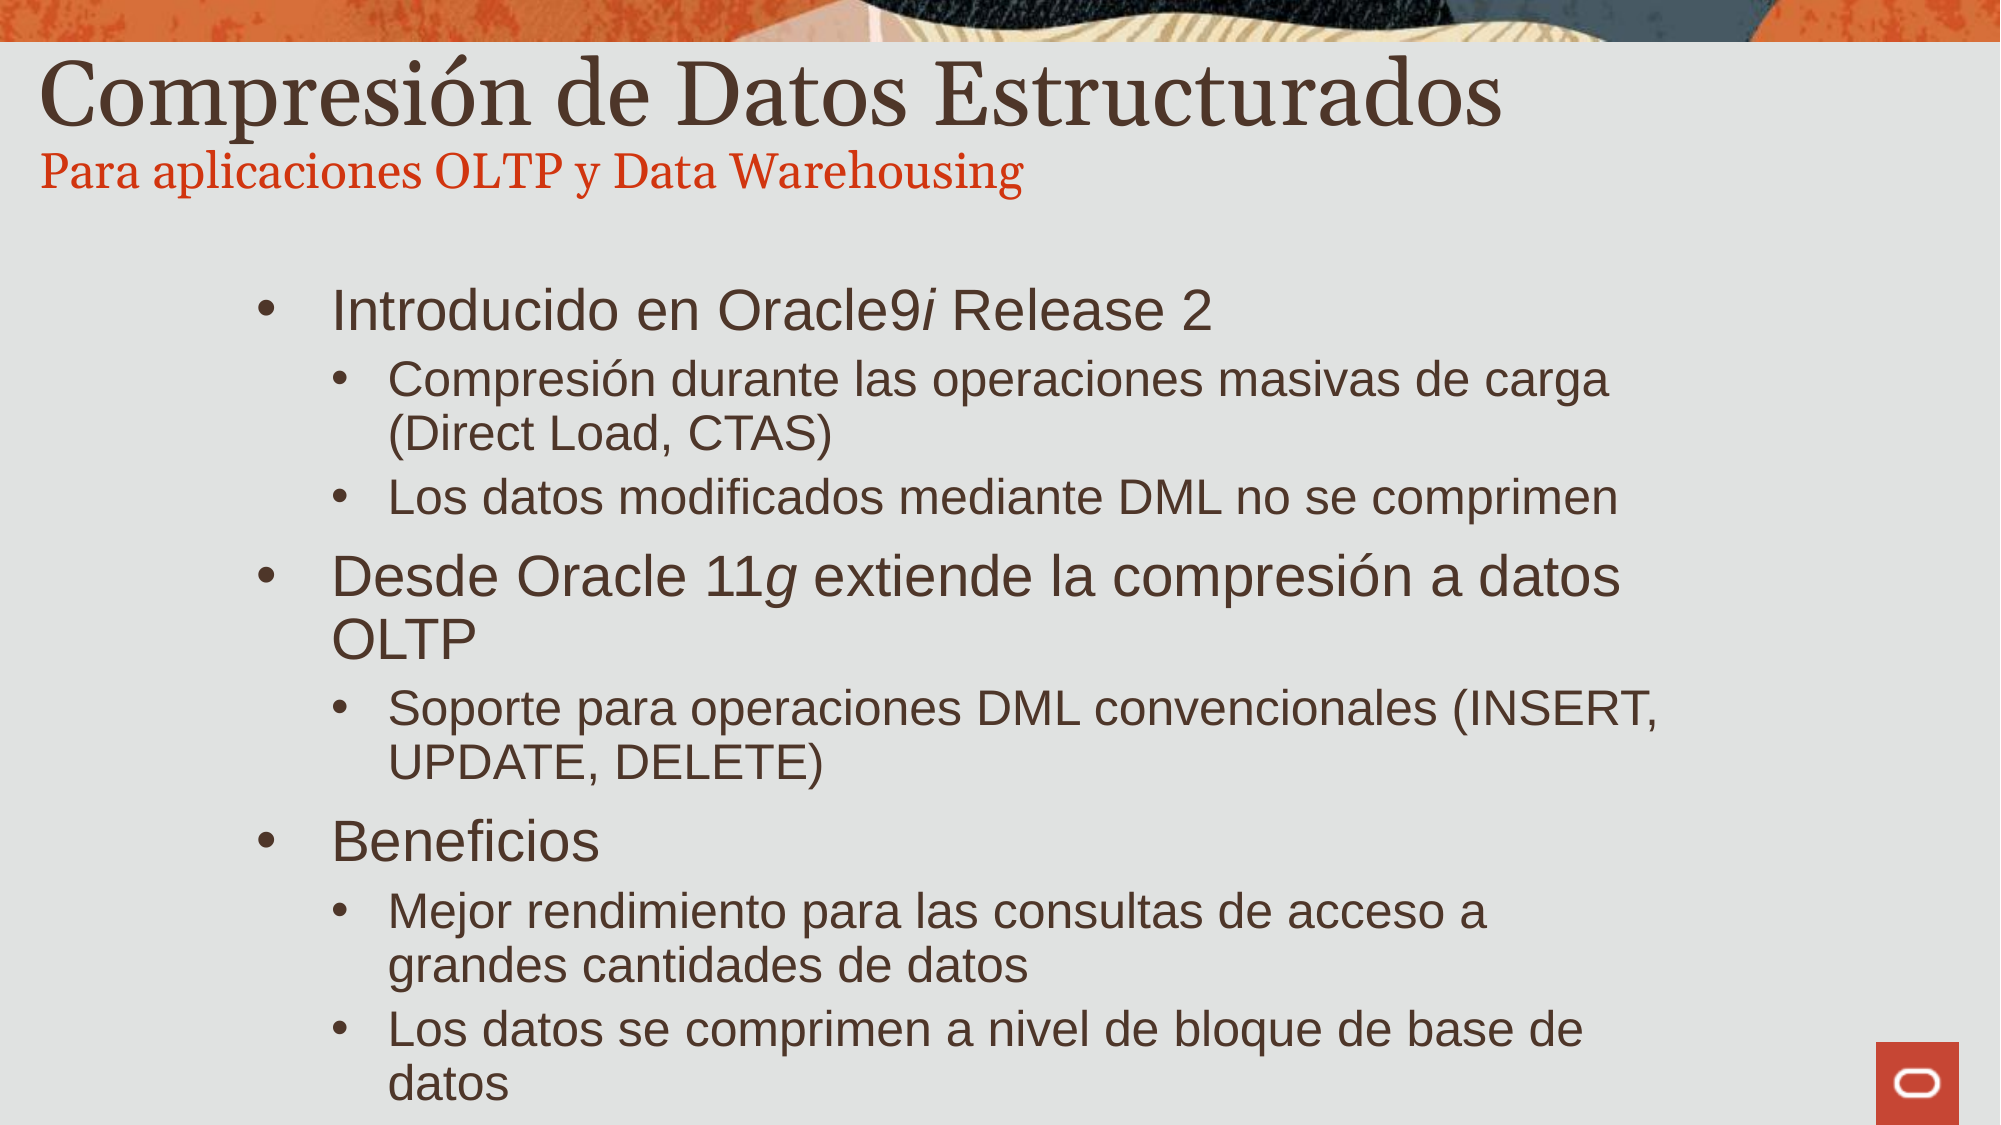

# Compresión de Datos Estructurados Para aplicaciones OLTP y Data Warehousing
Introducido en Oracle9i Release 2
Compresión durante las operaciones masivas de carga (Direct Load, CTAS)
Los datos modificados mediante DML no se comprimen
Desde Oracle 11g extiende la compresión a datos OLTP
Soporte para operaciones DML convencionales (INSERT, UPDATE, DELETE)
Beneficios
Mejor rendimiento para las consultas de acceso a grandes cantidades de datos
Los datos se comprimen a nivel de bloque de base de datos
No es necesario descomprimir los datos al leerlos